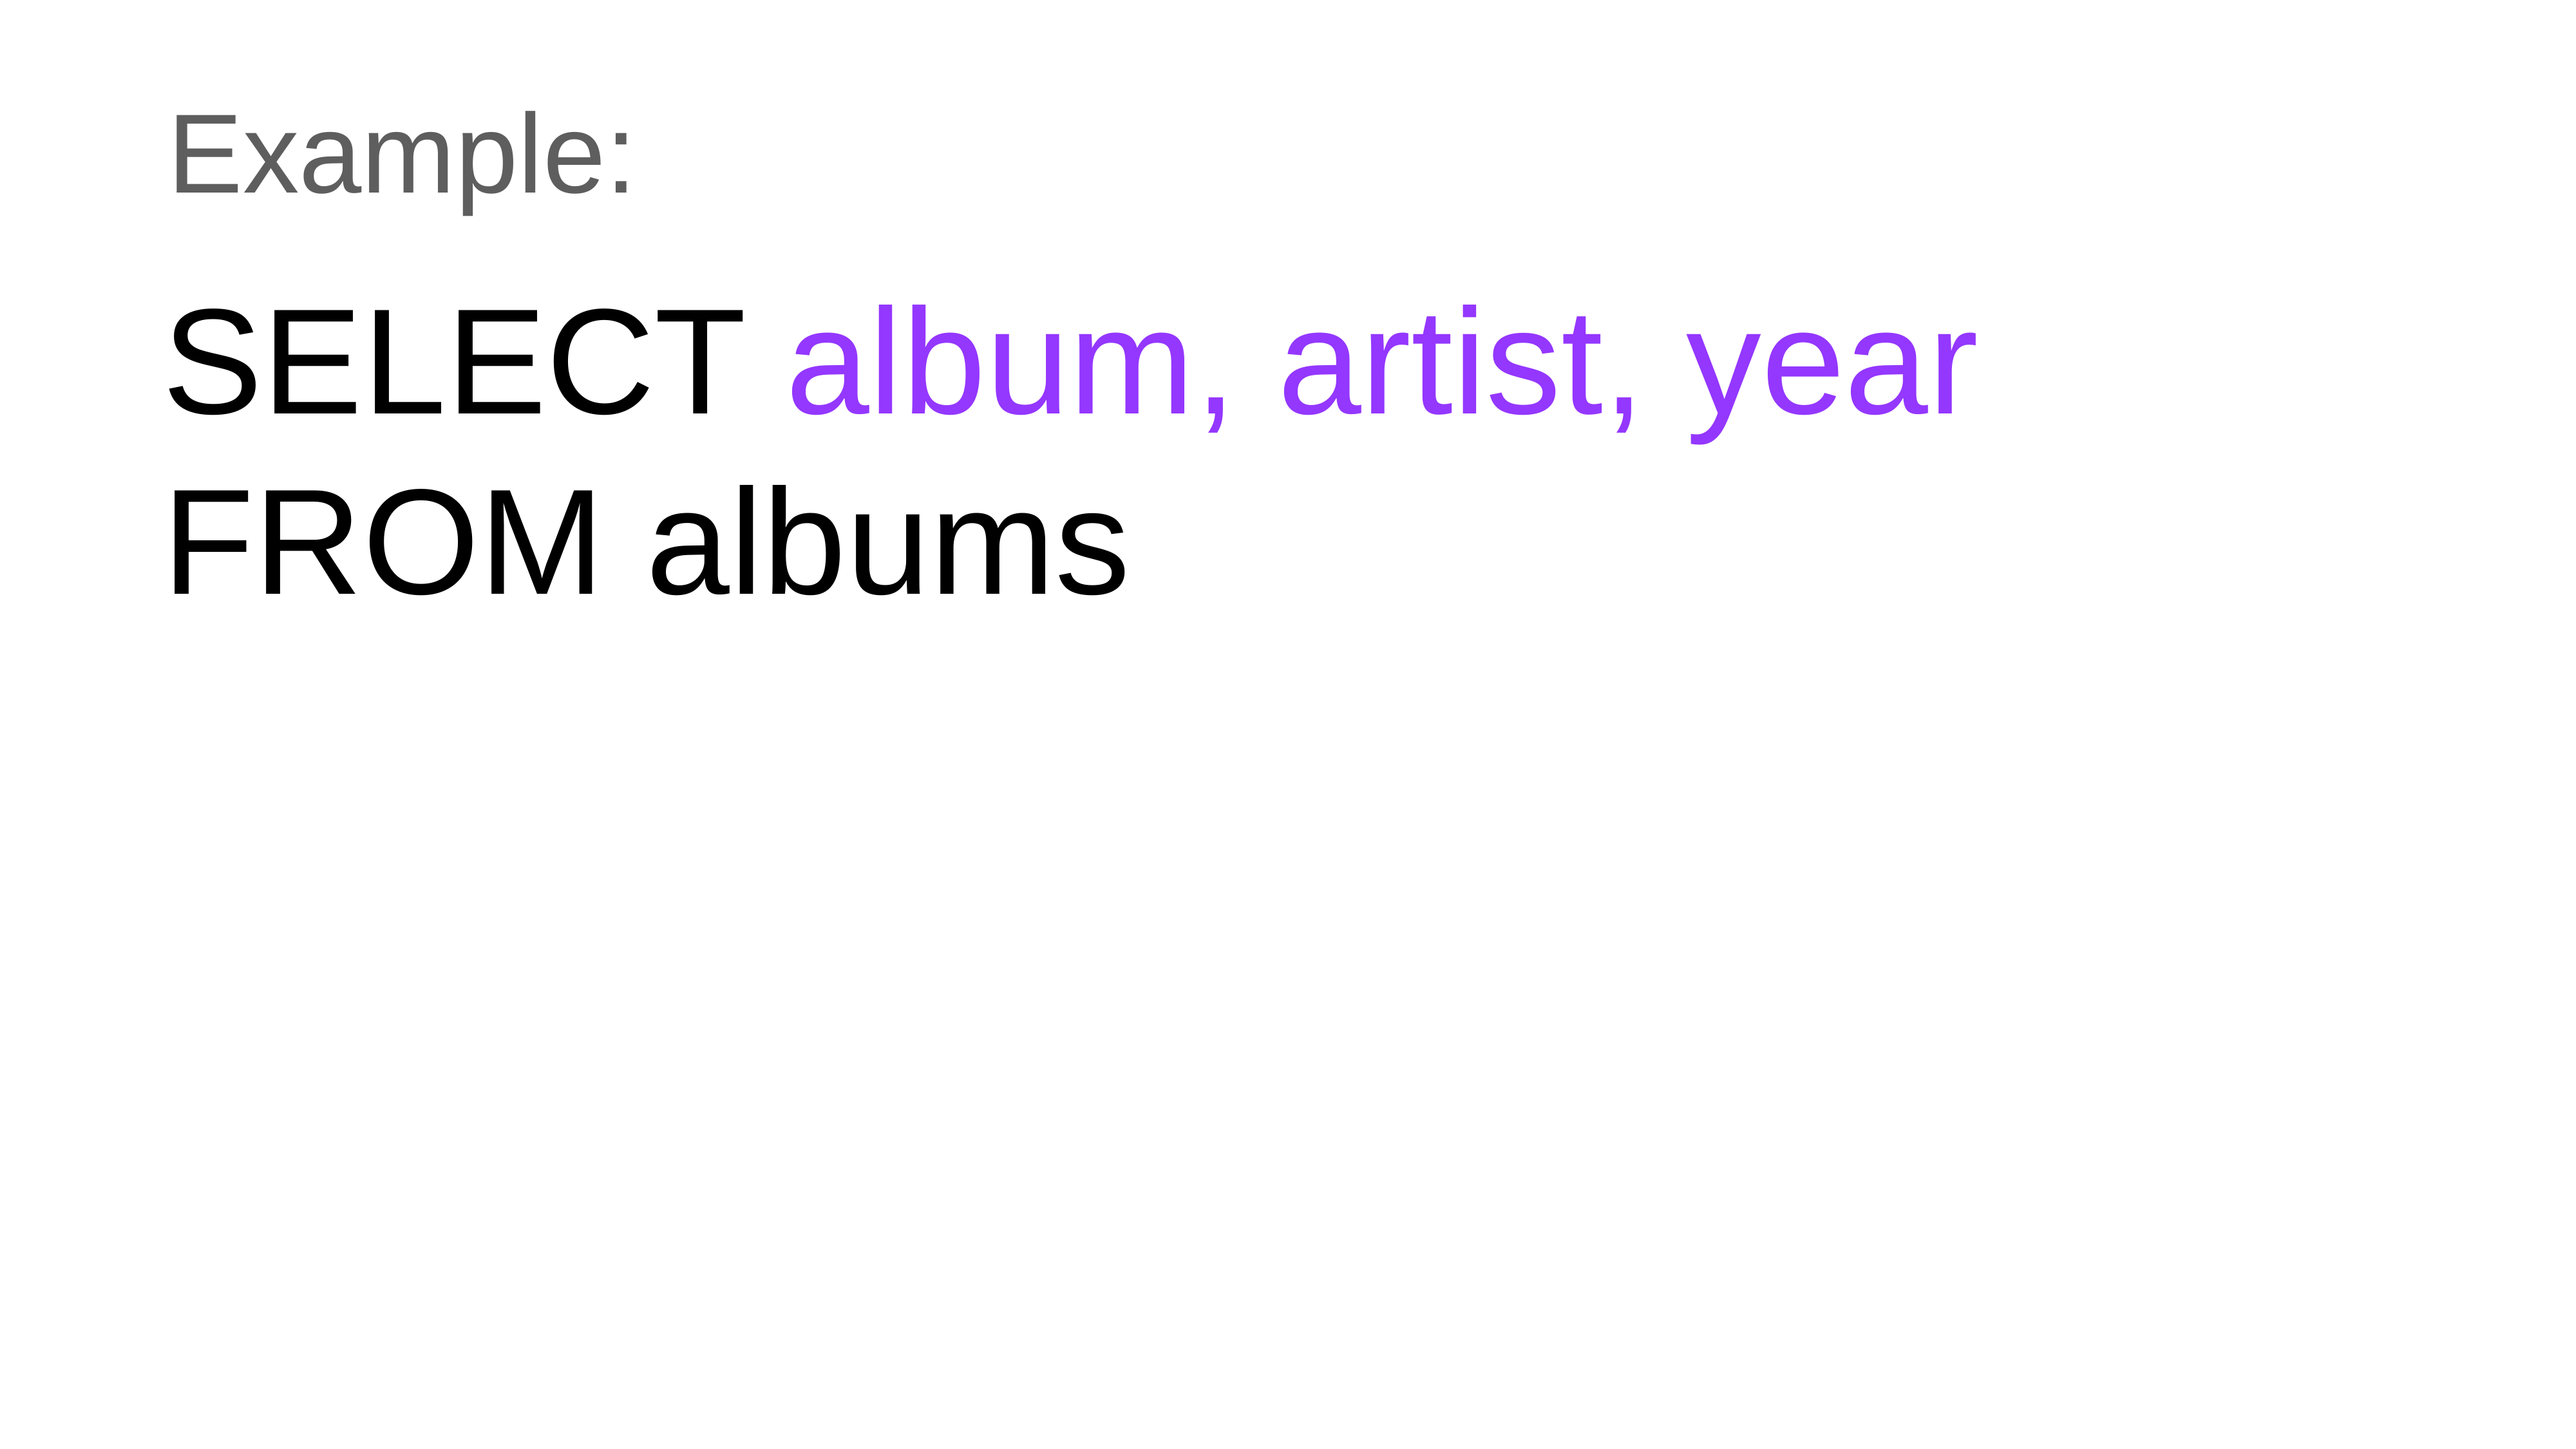

Example:
SELECT album, artist, year
FROM albums